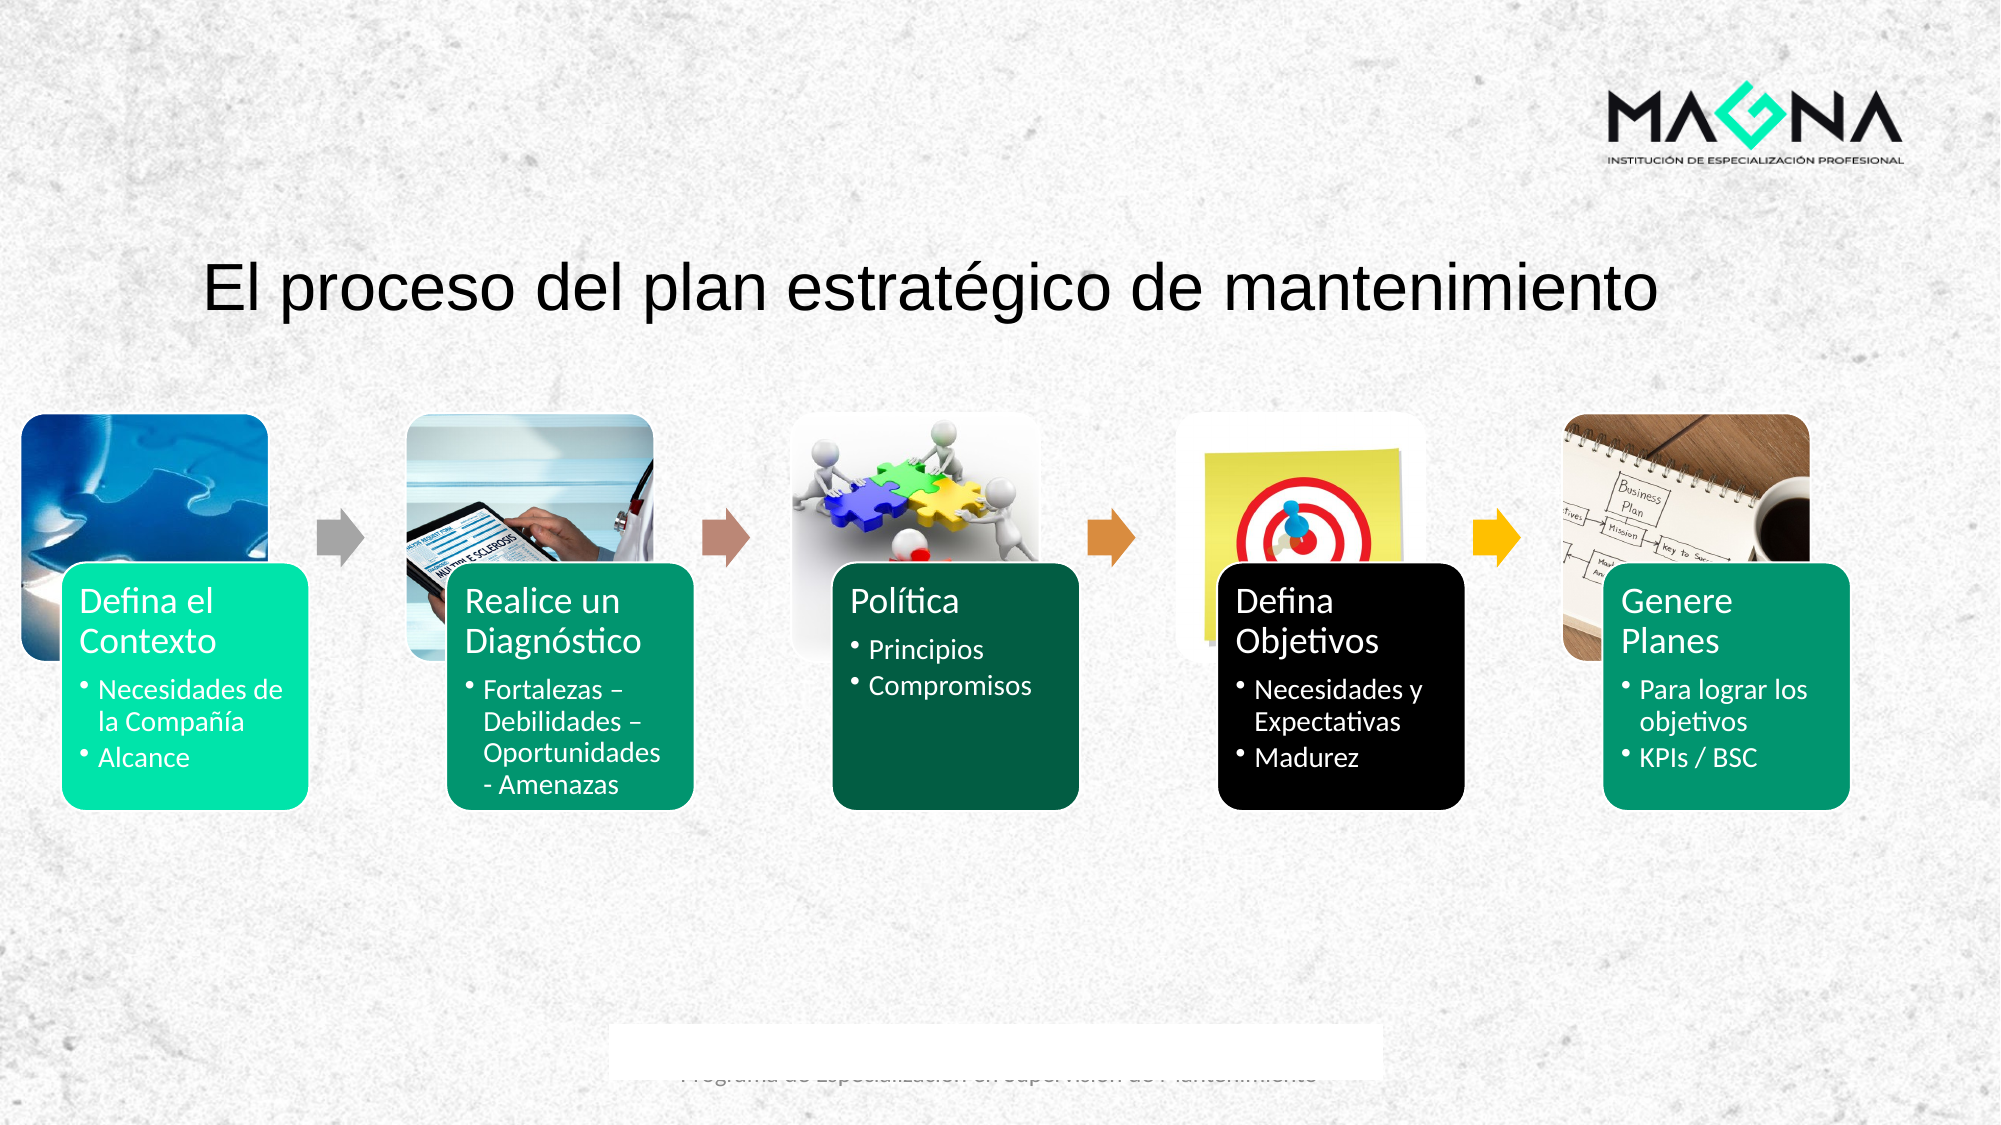

# El proceso del plan estratégico de mantenimiento

Defina el Contexto
Necesidades de la Compañía
Alcance
Realice un Diagnóstico
Fortalezas – Debilidades – Oportunidades - Amenazas
Política
Principios
Compromisos
Defina Objetivos
Necesidades y Expectativas
Madurez
Genere Planes
Para lograr los objetivos
KPIs / BSC